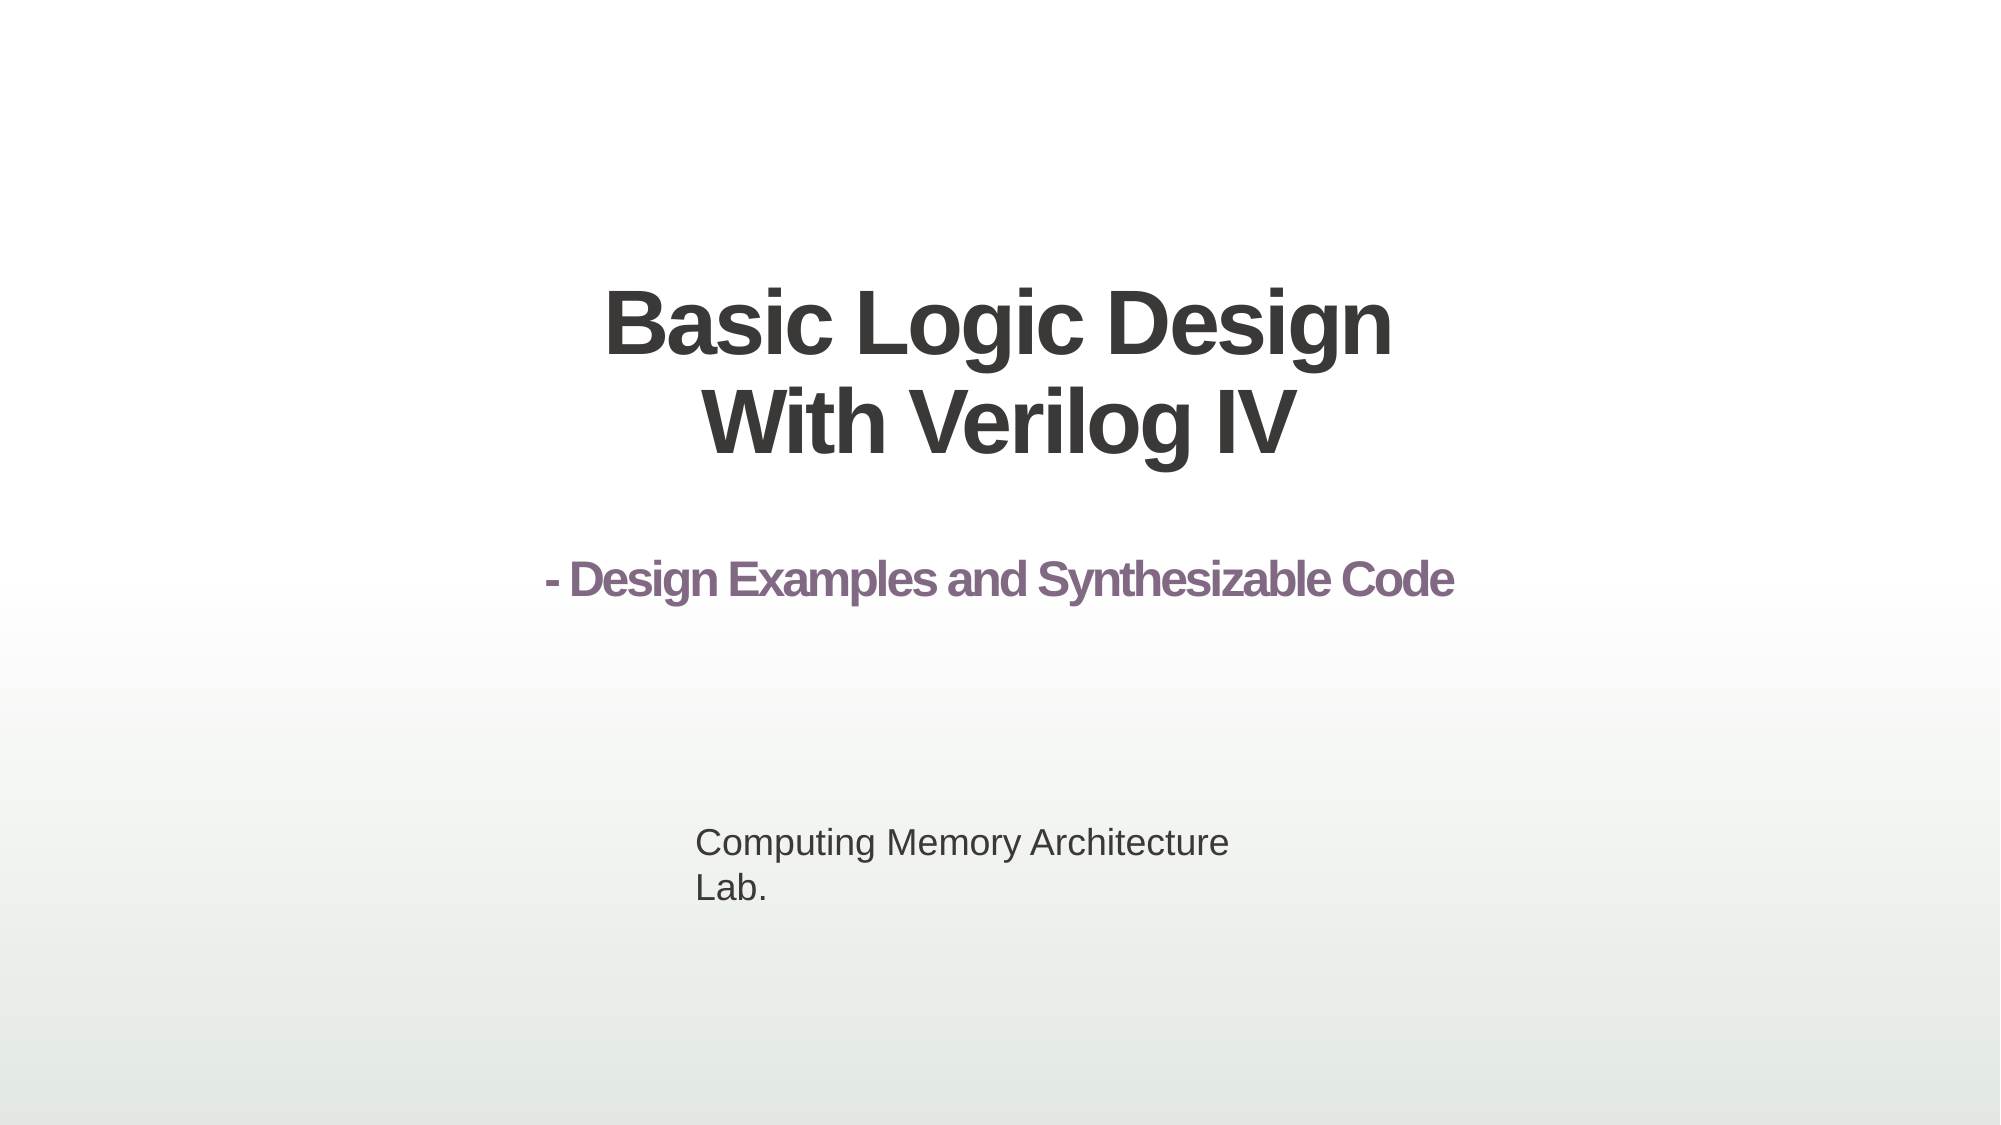

# Basic Logic Design With Verilog IV
- Design Examples and Synthesizable Code